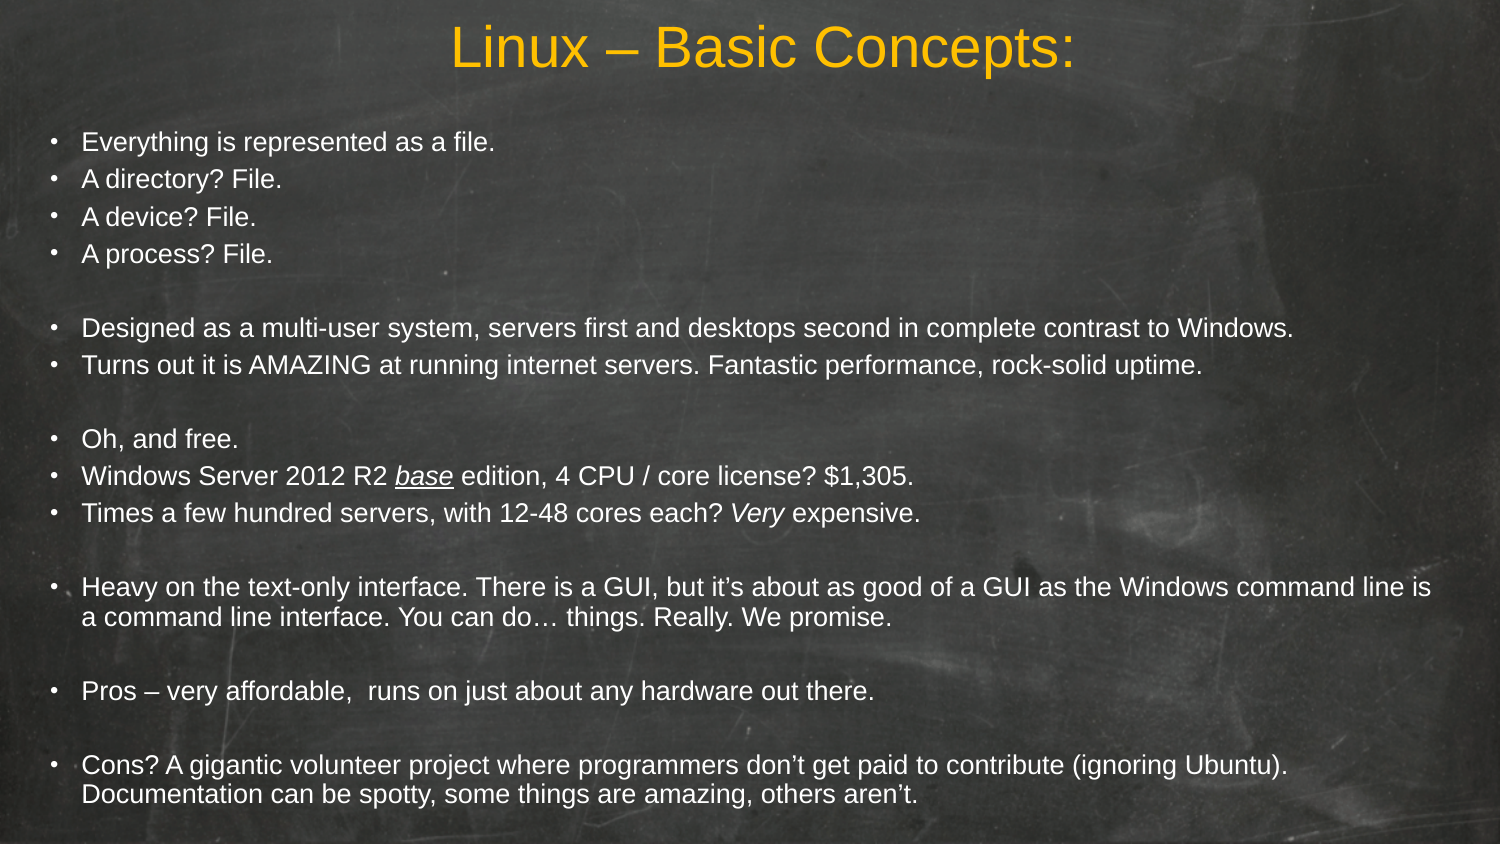

Linux – Basic Concepts:

Everything is represented as a file.
A directory? File.
A device? File.
A process? File.

Designed as a multi-user system, servers first and desktops second in complete contrast to Windows.
Turns out it is AMAZING at running internet servers. Fantastic performance, rock-solid uptime.

Oh, and free.
Windows Server 2012 R2 base edition, 4 CPU / core license? $1,305.
Times a few hundred servers, with 12-48 cores each? Very expensive.

Heavy on the text-only interface. There is a GUI, but it’s about as good of a GUI as the Windows command line is a command line interface. You can do… things. Really. We promise.

Pros – very affordable,  runs on just about any hardware out there.

Cons? A gigantic volunteer project where programmers don’t get paid to contribute (ignoring Ubuntu). Documentation can be spotty, some things are amazing, others aren’t.